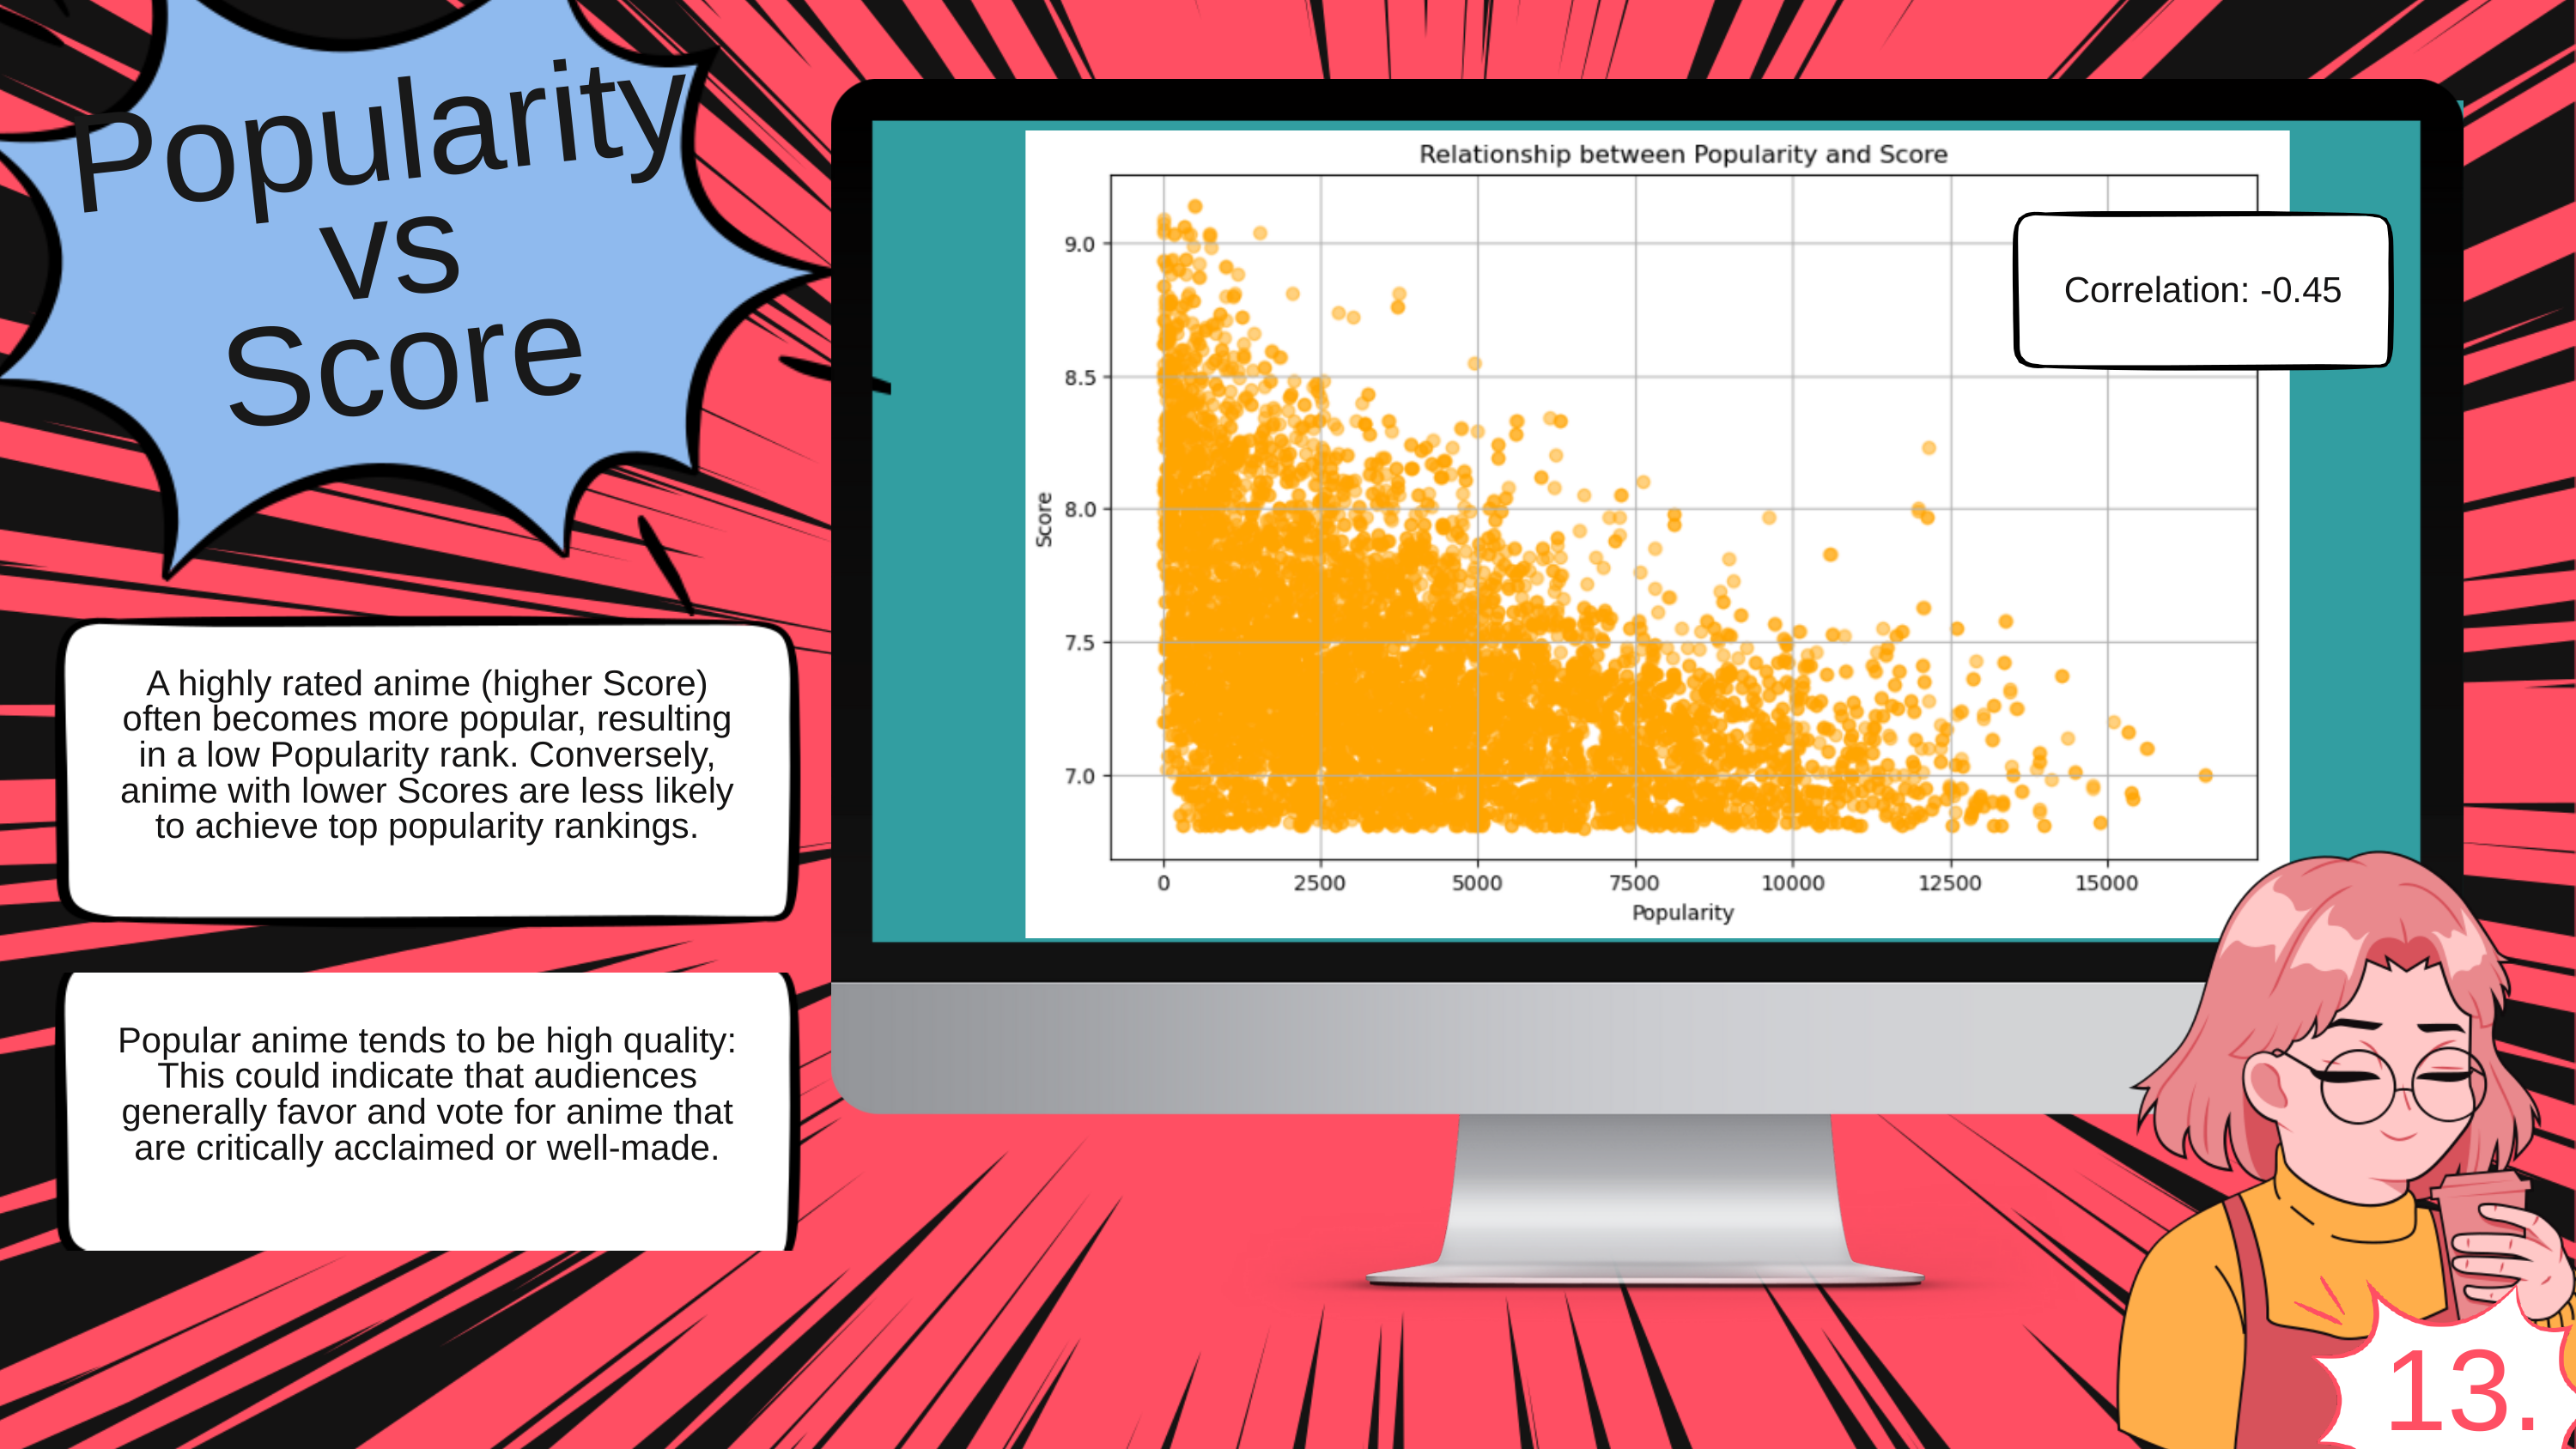

Popularity
vs
Score

Correlation: -0.45

A highly rated anime (higher Score) often becomes more popular, resulting in a low Popularity rank. Conversely, anime with lower Scores are less likely to achieve top popularity rankings.

Popular anime tends to be high quality: This could indicate that audiences generally favor and vote for anime that are critically acclaimed or well-made.

13.